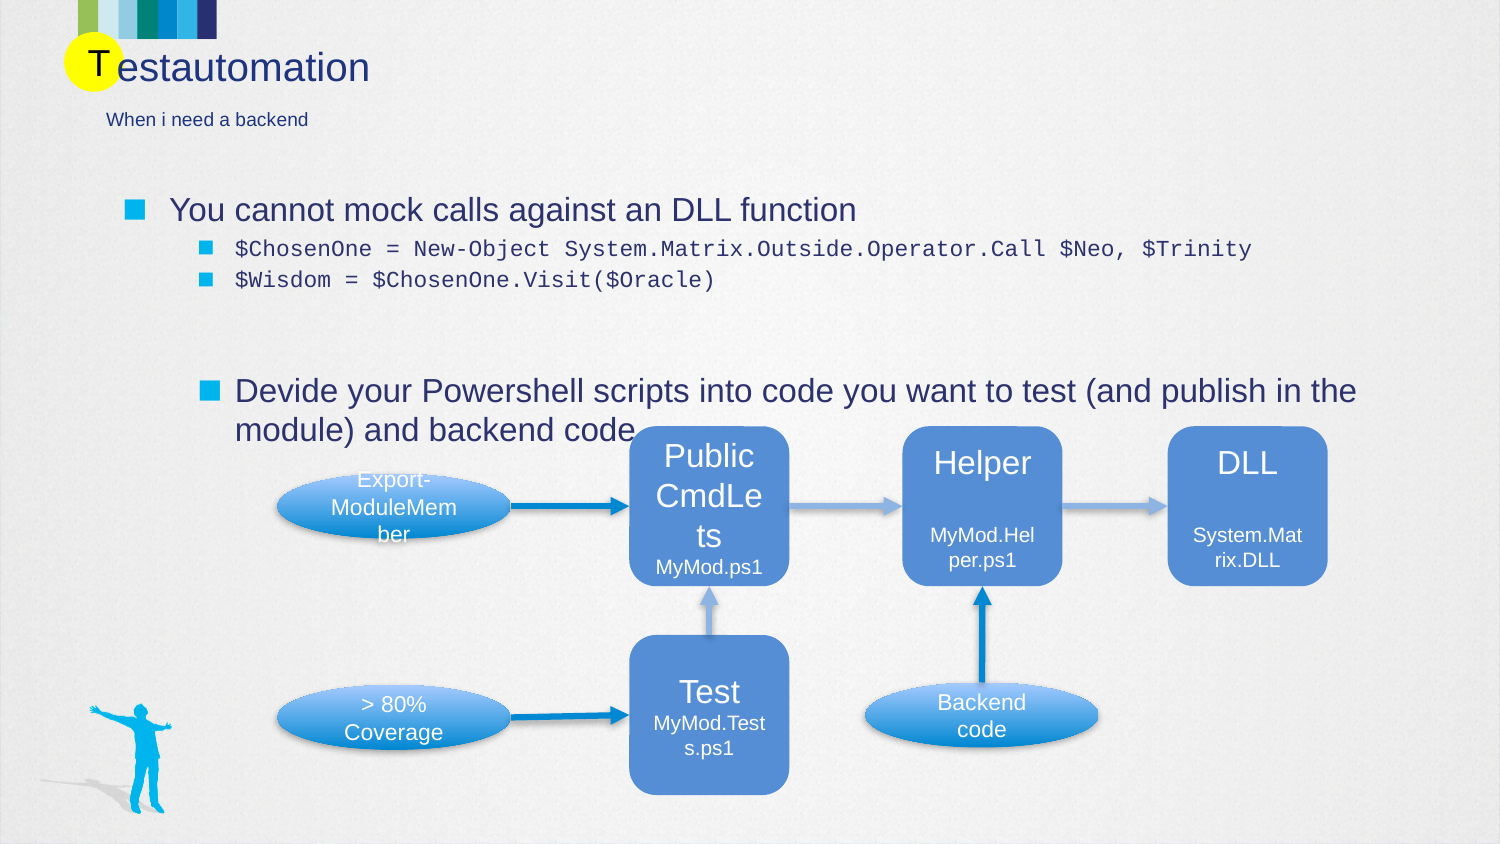

T
# estautomation
When i need a backend
You cannot mock calls against an DLL function
$ChosenOne = New-Object System.Matrix.Outside.Operator.Call $Neo, $Trinity
$Wisdom = $ChosenOne.Visit($Oracle)

Devide your Powershell scripts into code you want to test (and publish in the module) and backend code

Public CmdLets
MyMod.ps1
Helper

MyMod.Helper.ps1
DLL

System.Matrix.DLL
Export-ModuleMember
Test
MyMod.Tests.ps1
Backend code
> 80% Coverage